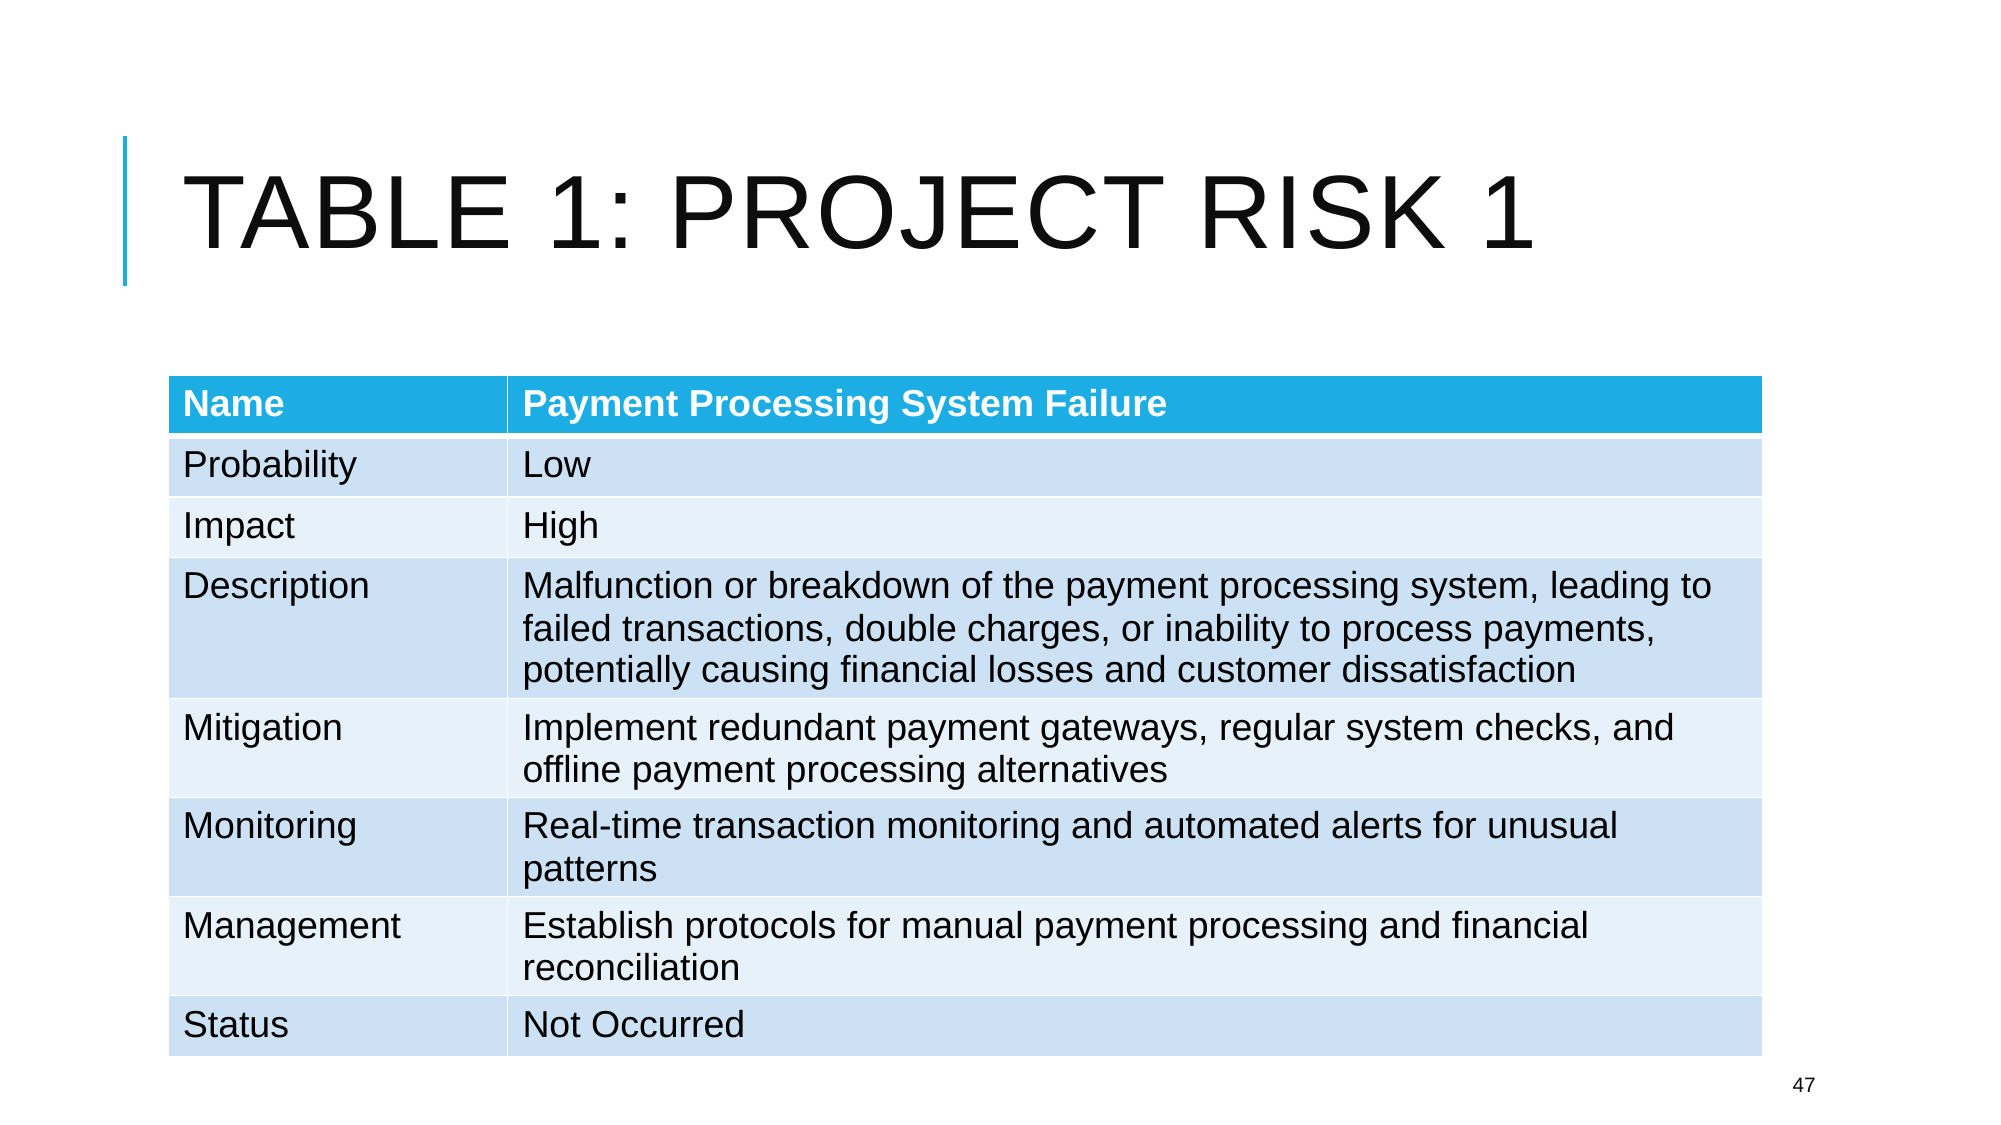

# Table 1: Project Risk 1
| Name | Payment Processing System Failure |
| --- | --- |
| Probability | Low |
| Impact | High |
| Description | Malfunction or breakdown of the payment processing system, leading to failed transactions, double charges, or inability to process payments, potentially causing financial losses and customer dissatisfaction |
| Mitigation | Implement redundant payment gateways, regular system checks, and offline payment processing alternatives |
| Monitoring | Real-time transaction monitoring and automated alerts for unusual patterns |
| Management | Establish protocols for manual payment processing and financial reconciliation |
| Status | Not Occurred |
47